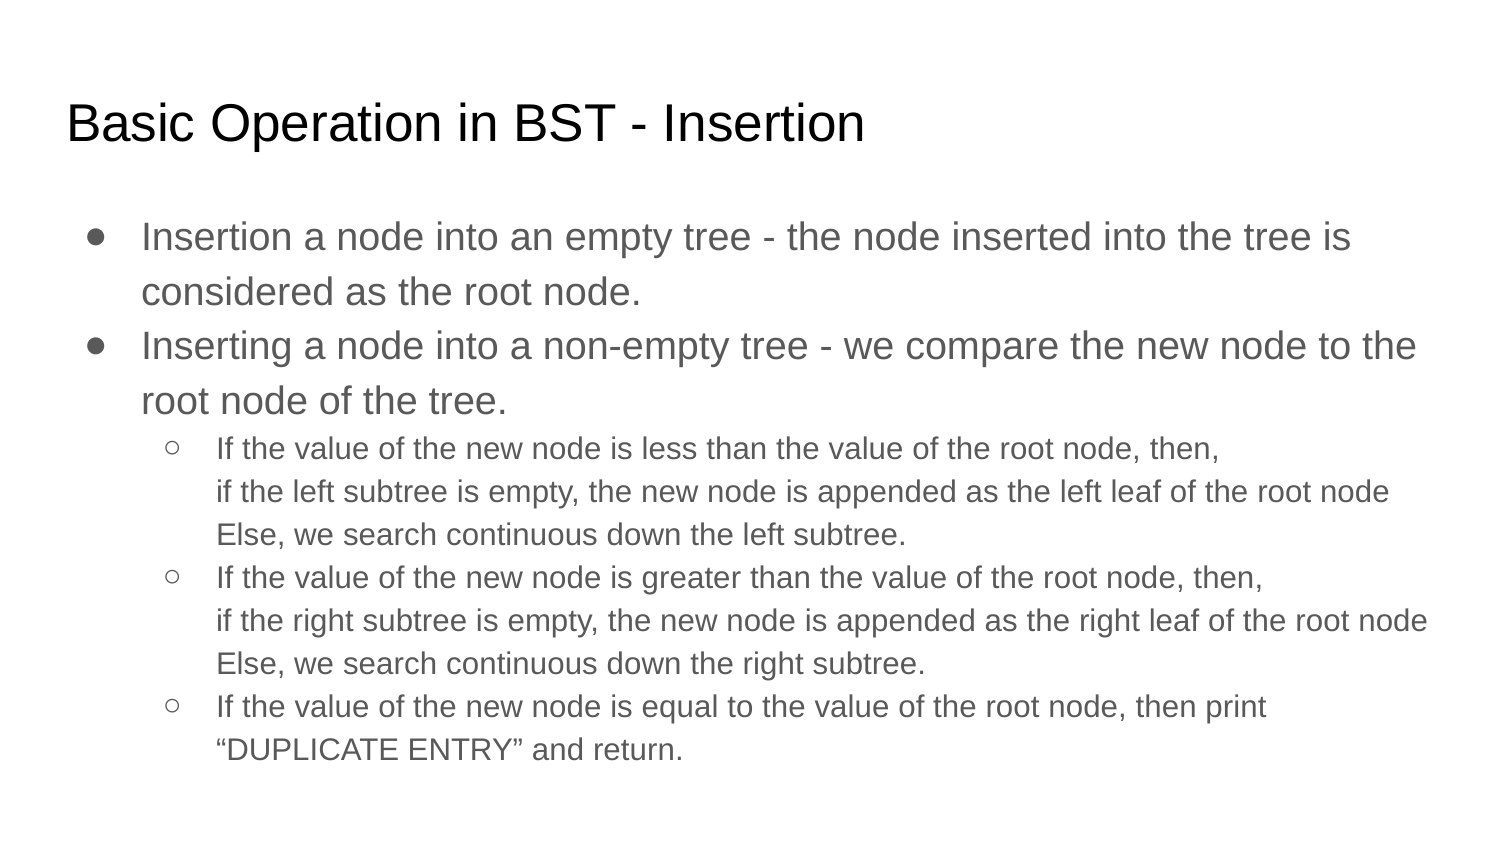

# Basic Operation in BST - Insertion
Insertion a node into an empty tree - the node inserted into the tree is considered as the root node.
Inserting a node into a non-empty tree - we compare the new node to the root node of the tree.
If the value of the new node is less than the value of the root node, then,
if the left subtree is empty, the new node is appended as the left leaf of the root node
Else, we search continuous down the left subtree.
If the value of the new node is greater than the value of the root node, then,
if the right subtree is empty, the new node is appended as the right leaf of the root node
Else, we search continuous down the right subtree.
If the value of the new node is equal to the value of the root node, then print “DUPLICATE ENTRY” and return.